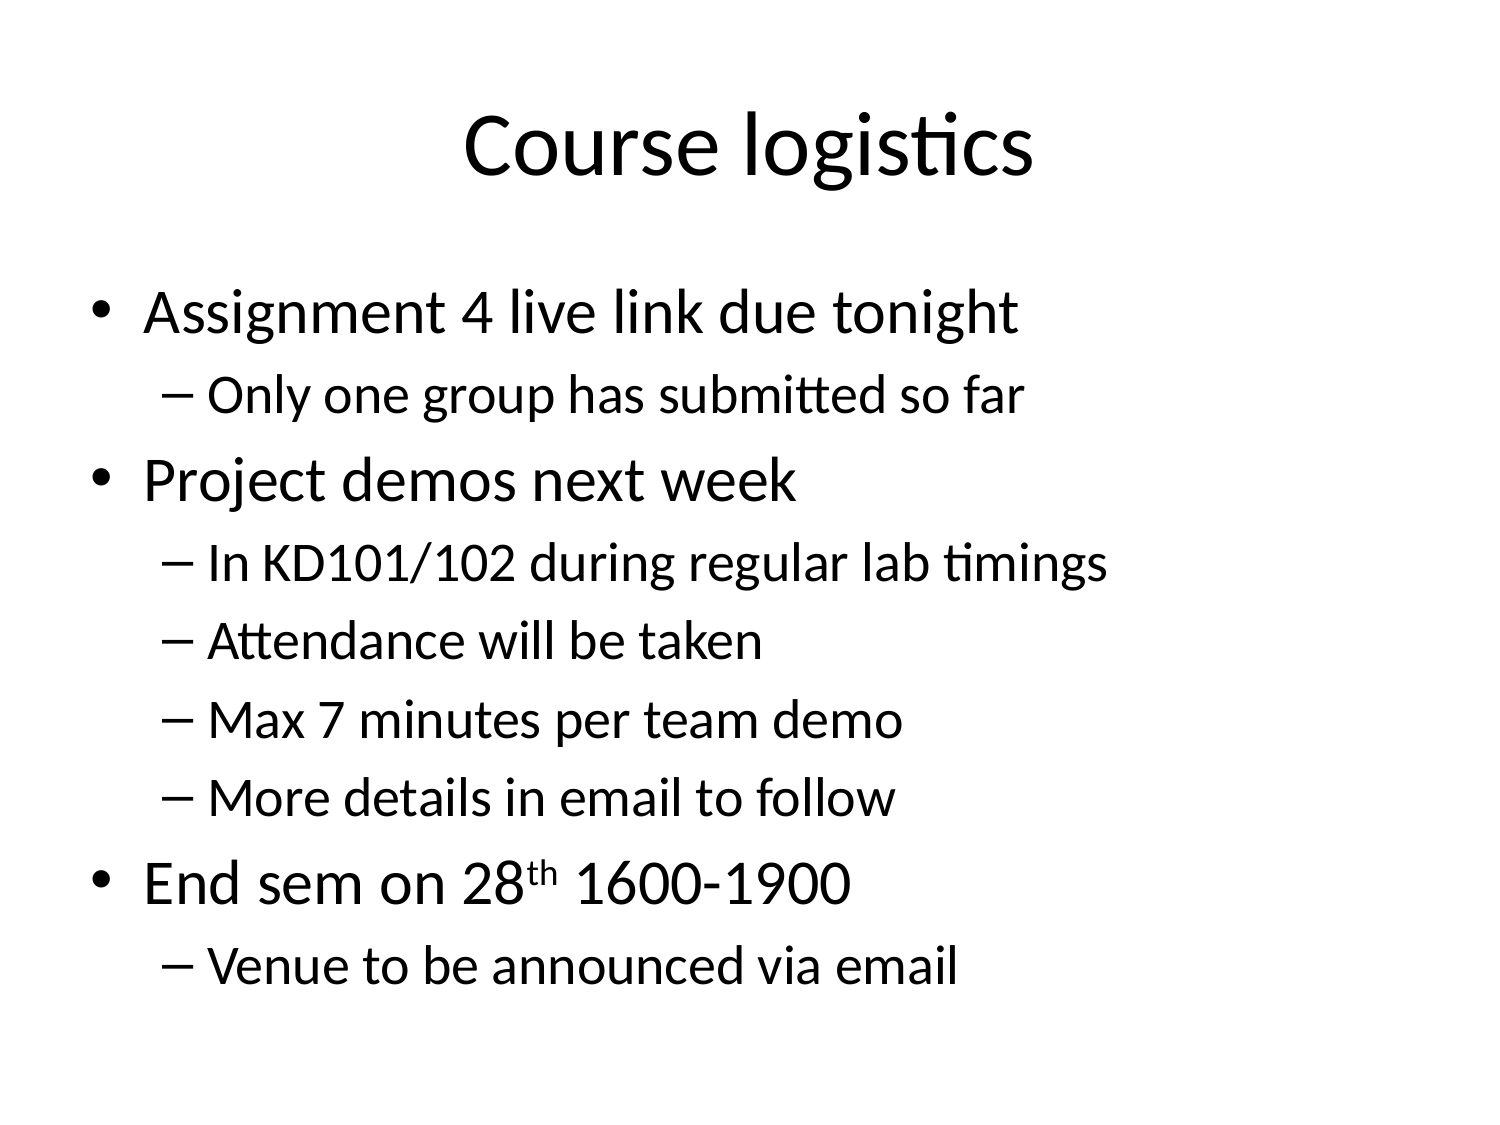

# Course logistics
Assignment 4 live link due tonight
Only one group has submitted so far
Project demos next week
In KD101/102 during regular lab timings
Attendance will be taken
Max 7 minutes per team demo
More details in email to follow
End sem on 28th 1600-1900
Venue to be announced via email